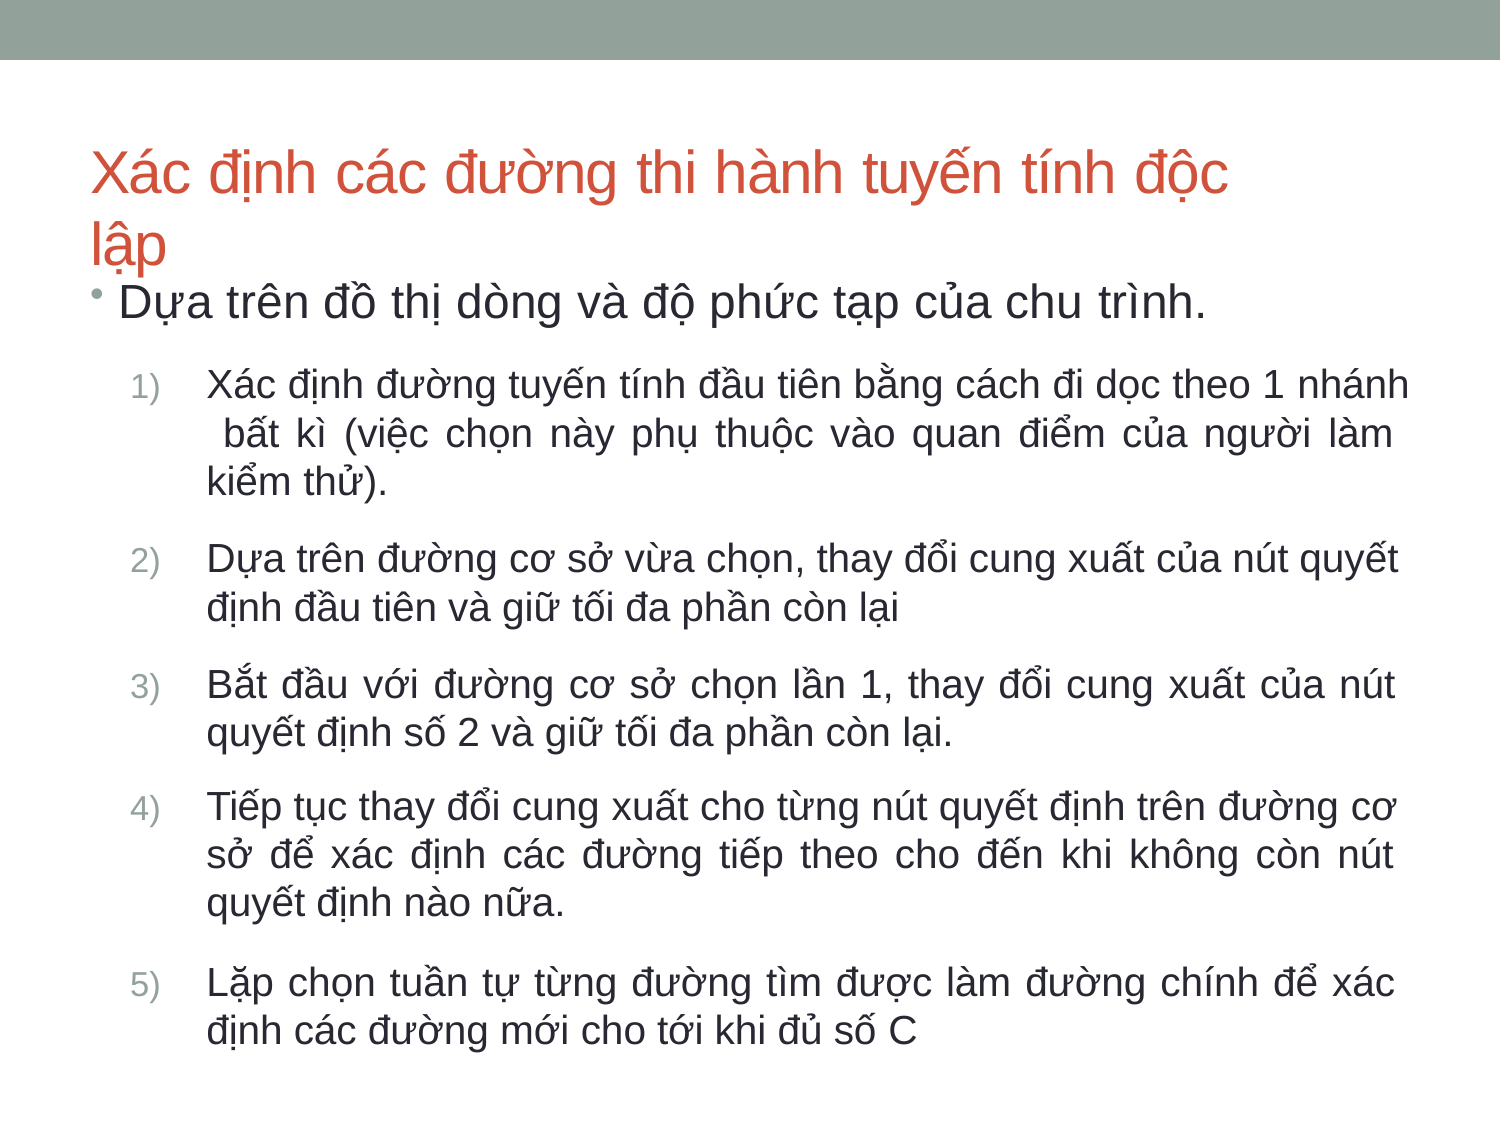

# Xác định các đường thi hành tuyến tính độc lập
Dựa trên đồ thị dòng và độ phức tạp của chu trình.
Xác định đường tuyến tính đầu tiên bằng cách đi dọc theo 1 nhánh  bất kì (việc chọn này phụ thuộc vào quan điểm của người làm  kiểm thử).
Dựa trên đường cơ sở vừa chọn, thay đổi cung xuất của nút quyết  định đầu tiên và giữ tối đa phần còn lại
Bắt đầu với đường cơ sở chọn lần 1, thay đổi cung xuất của nút  quyết định số 2 và giữ tối đa phần còn lại.
Tiếp tục thay đổi cung xuất cho từng nút quyết định trên đường cơ  sở để xác định các đường tiếp theo cho đến khi không còn nút  quyết định nào nữa.
Lặp chọn tuần tự từng đường tìm được làm đường chính để xác  định các đường mới cho tới khi đủ số C